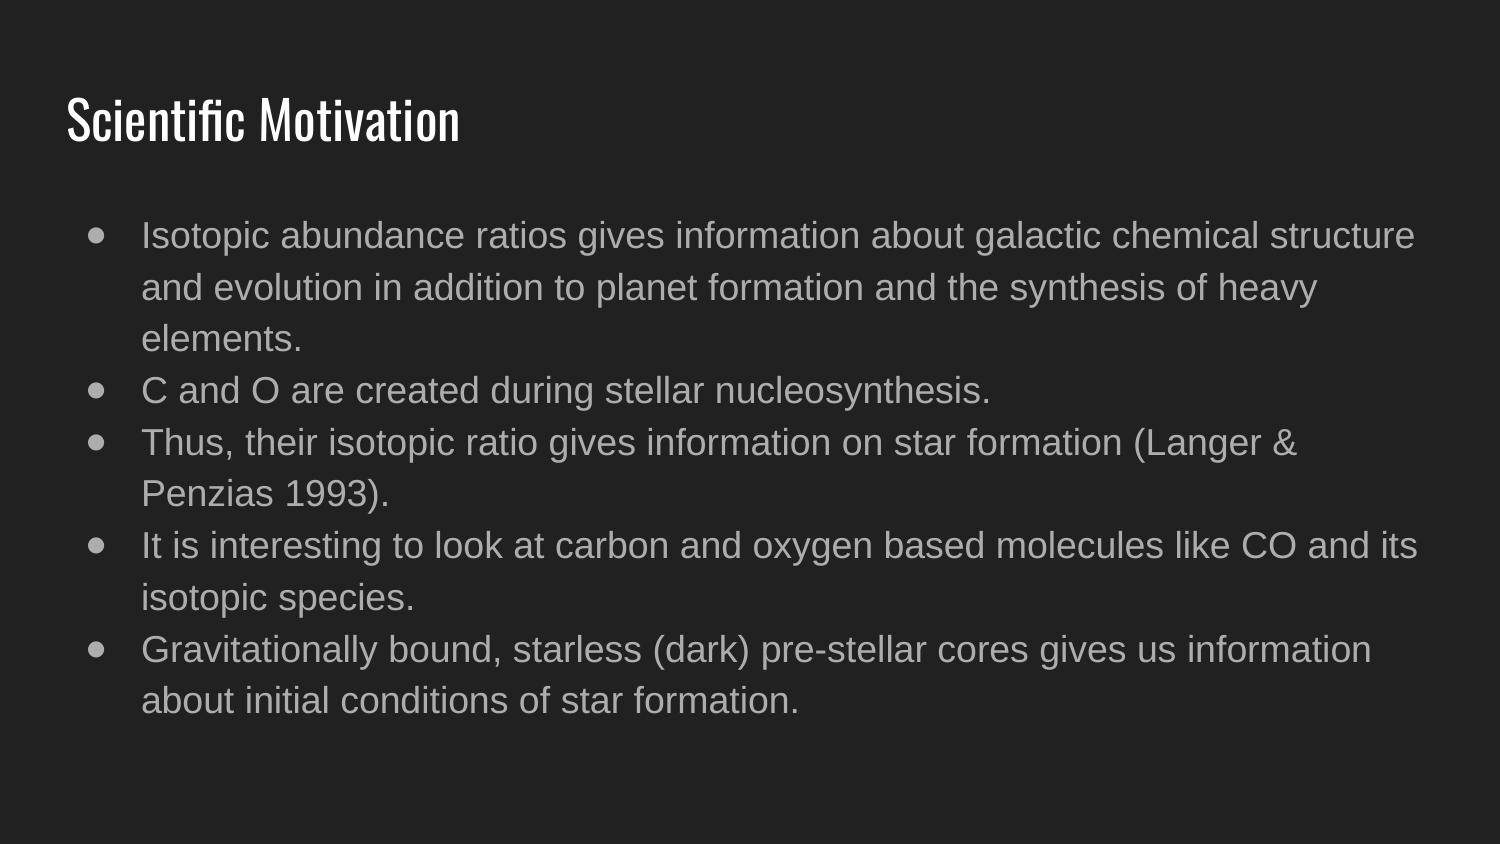

# Scientific Motivation
Isotopic abundance ratios gives information about galactic chemical structure and evolution in addition to planet formation and the synthesis of heavy elements.
C and O are created during stellar nucleosynthesis.
Thus, their isotopic ratio gives information on star formation (Langer & Penzias 1993).
It is interesting to look at carbon and oxygen based molecules like CO and its isotopic species.
Gravitationally bound, starless (dark) pre-stellar cores gives us information about initial conditions of star formation.